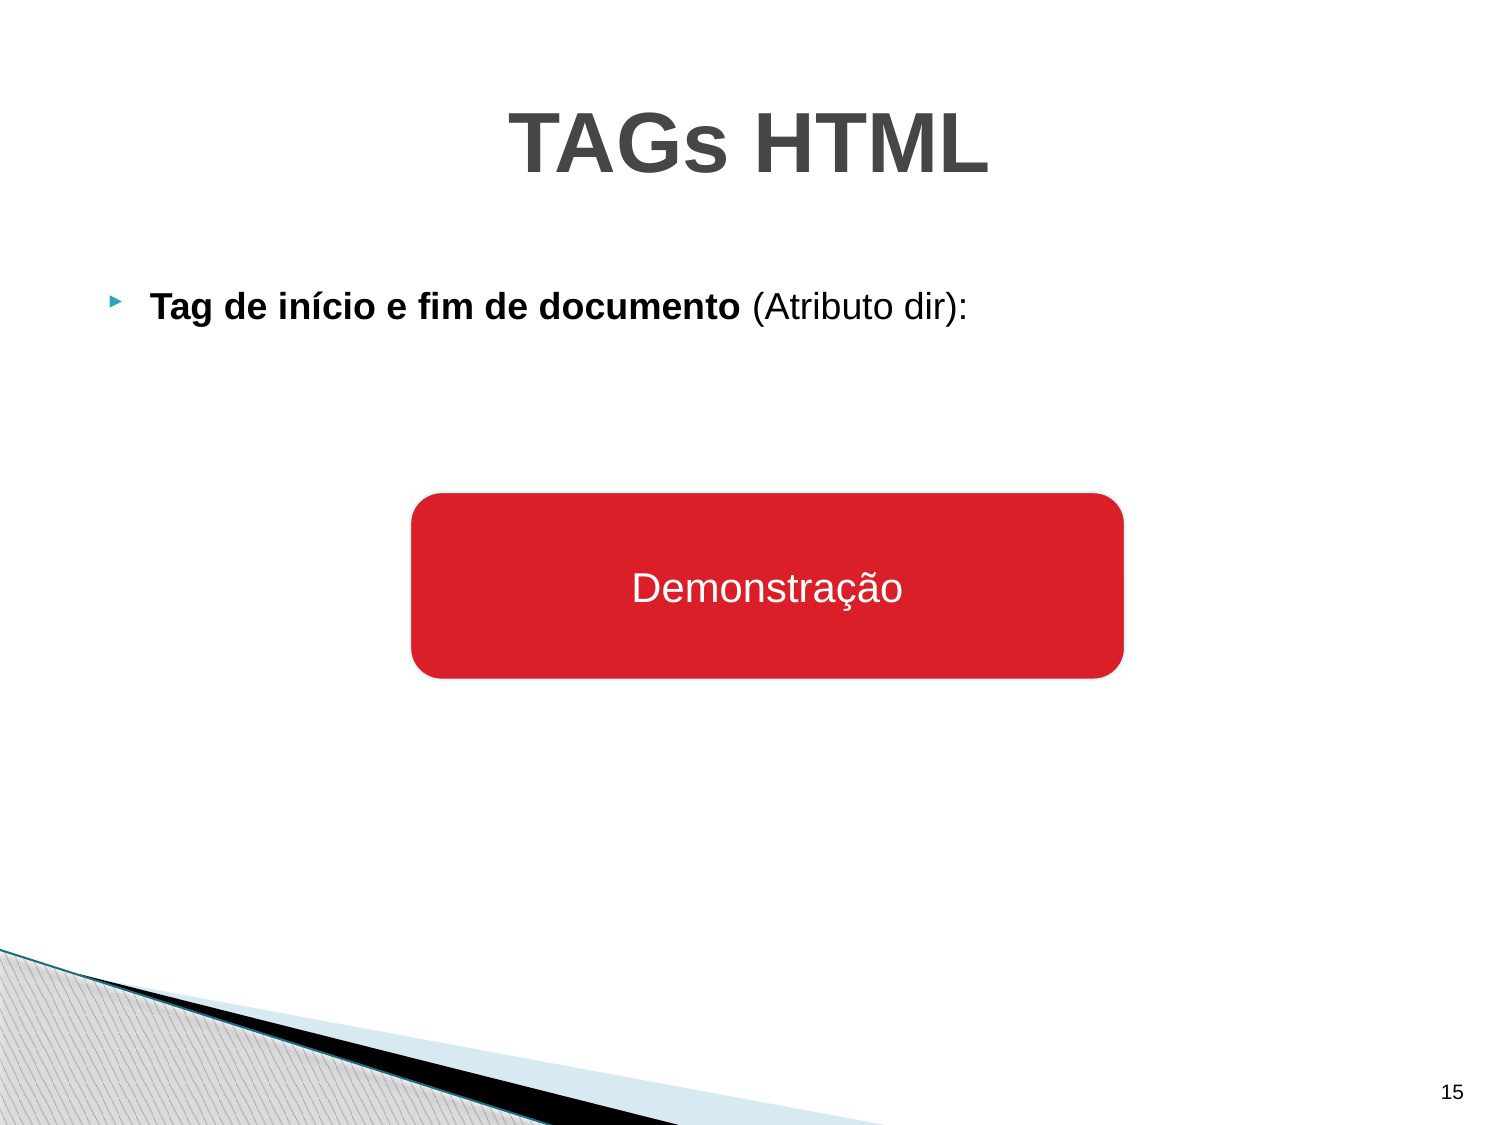

# TAGs HTML
Tag de início e fim de documento (Atributo dir):

Demonstração
15